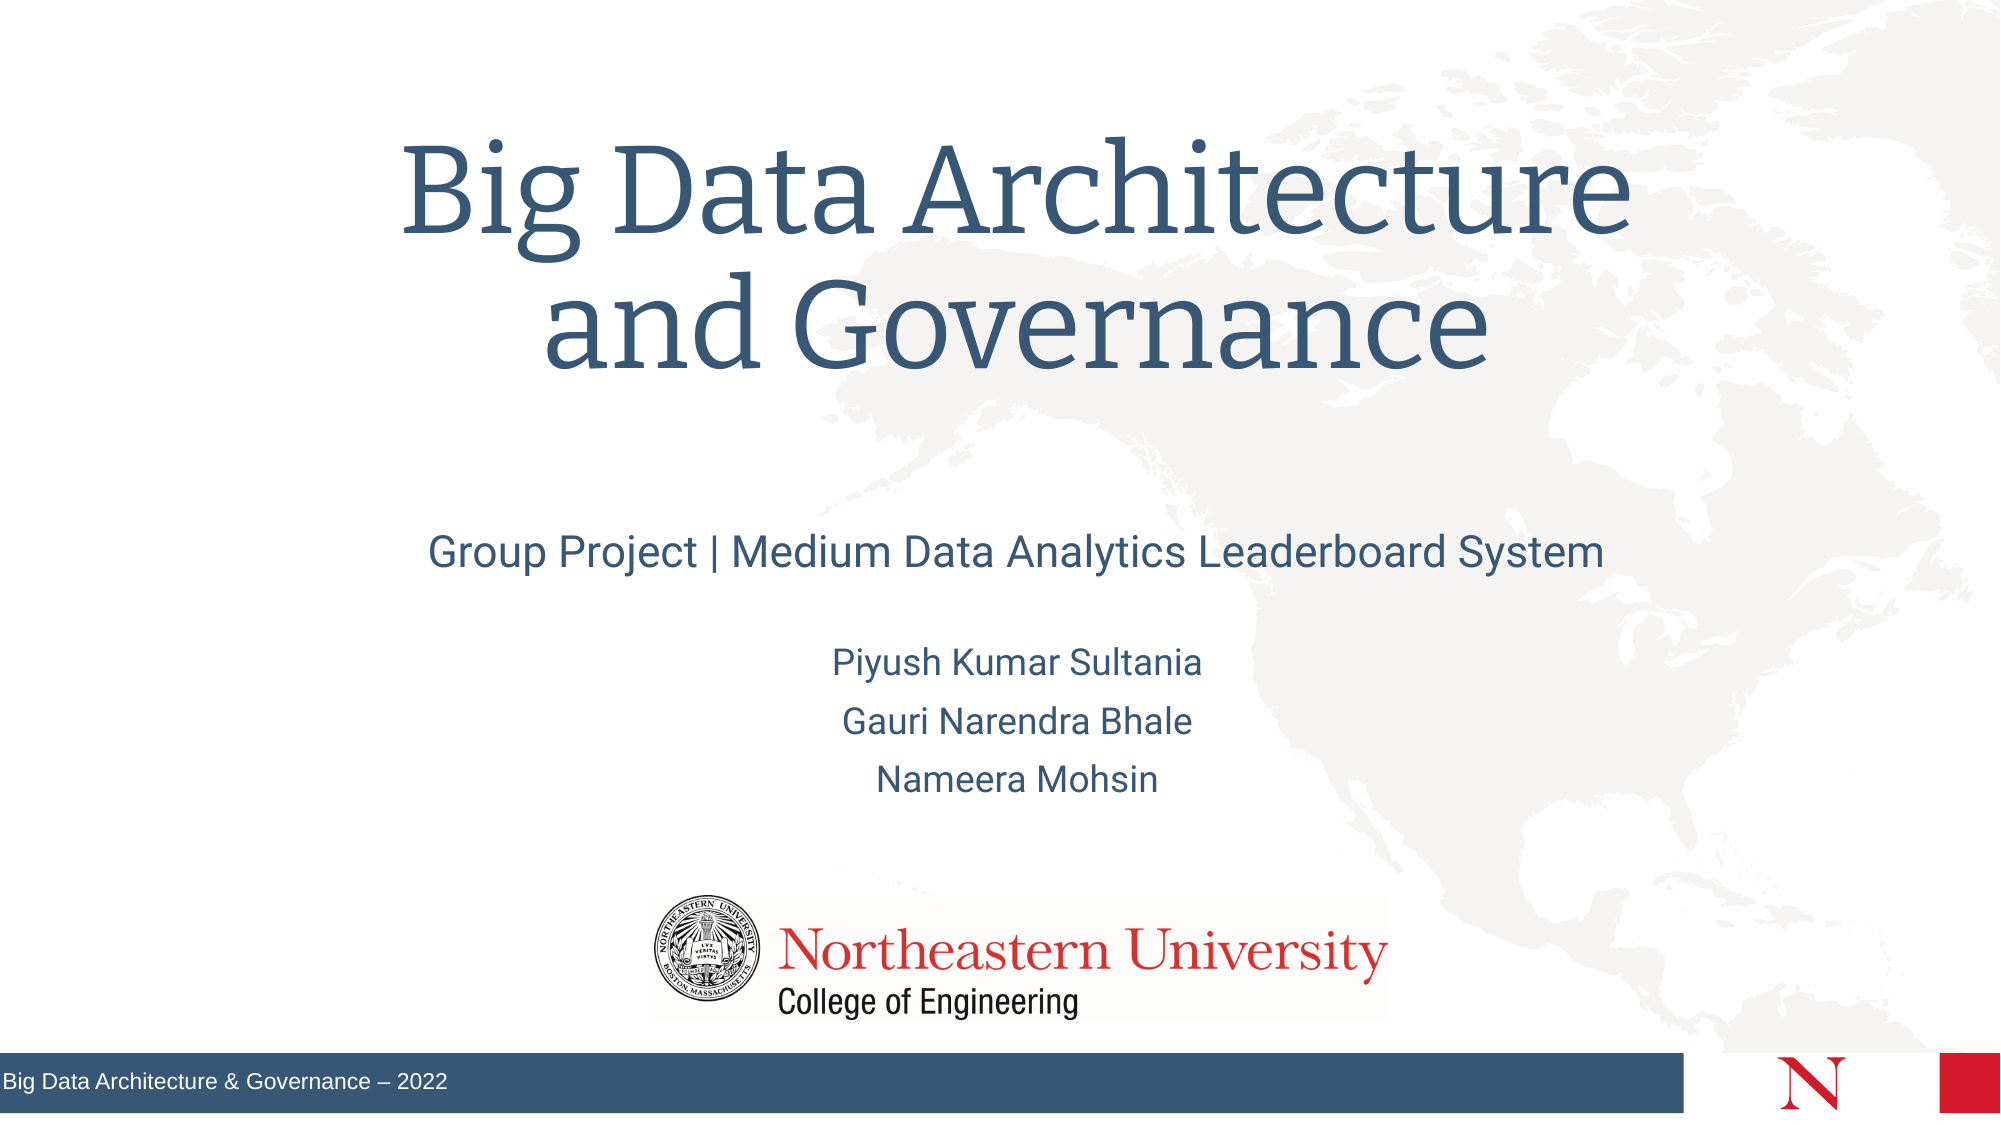

# Big Data Architecture and Governance

Group Project | Medium Data Analytics Leaderboard System
Piyush Kumar Sultania
Gauri Narendra Bhale
Nameera Mohsin